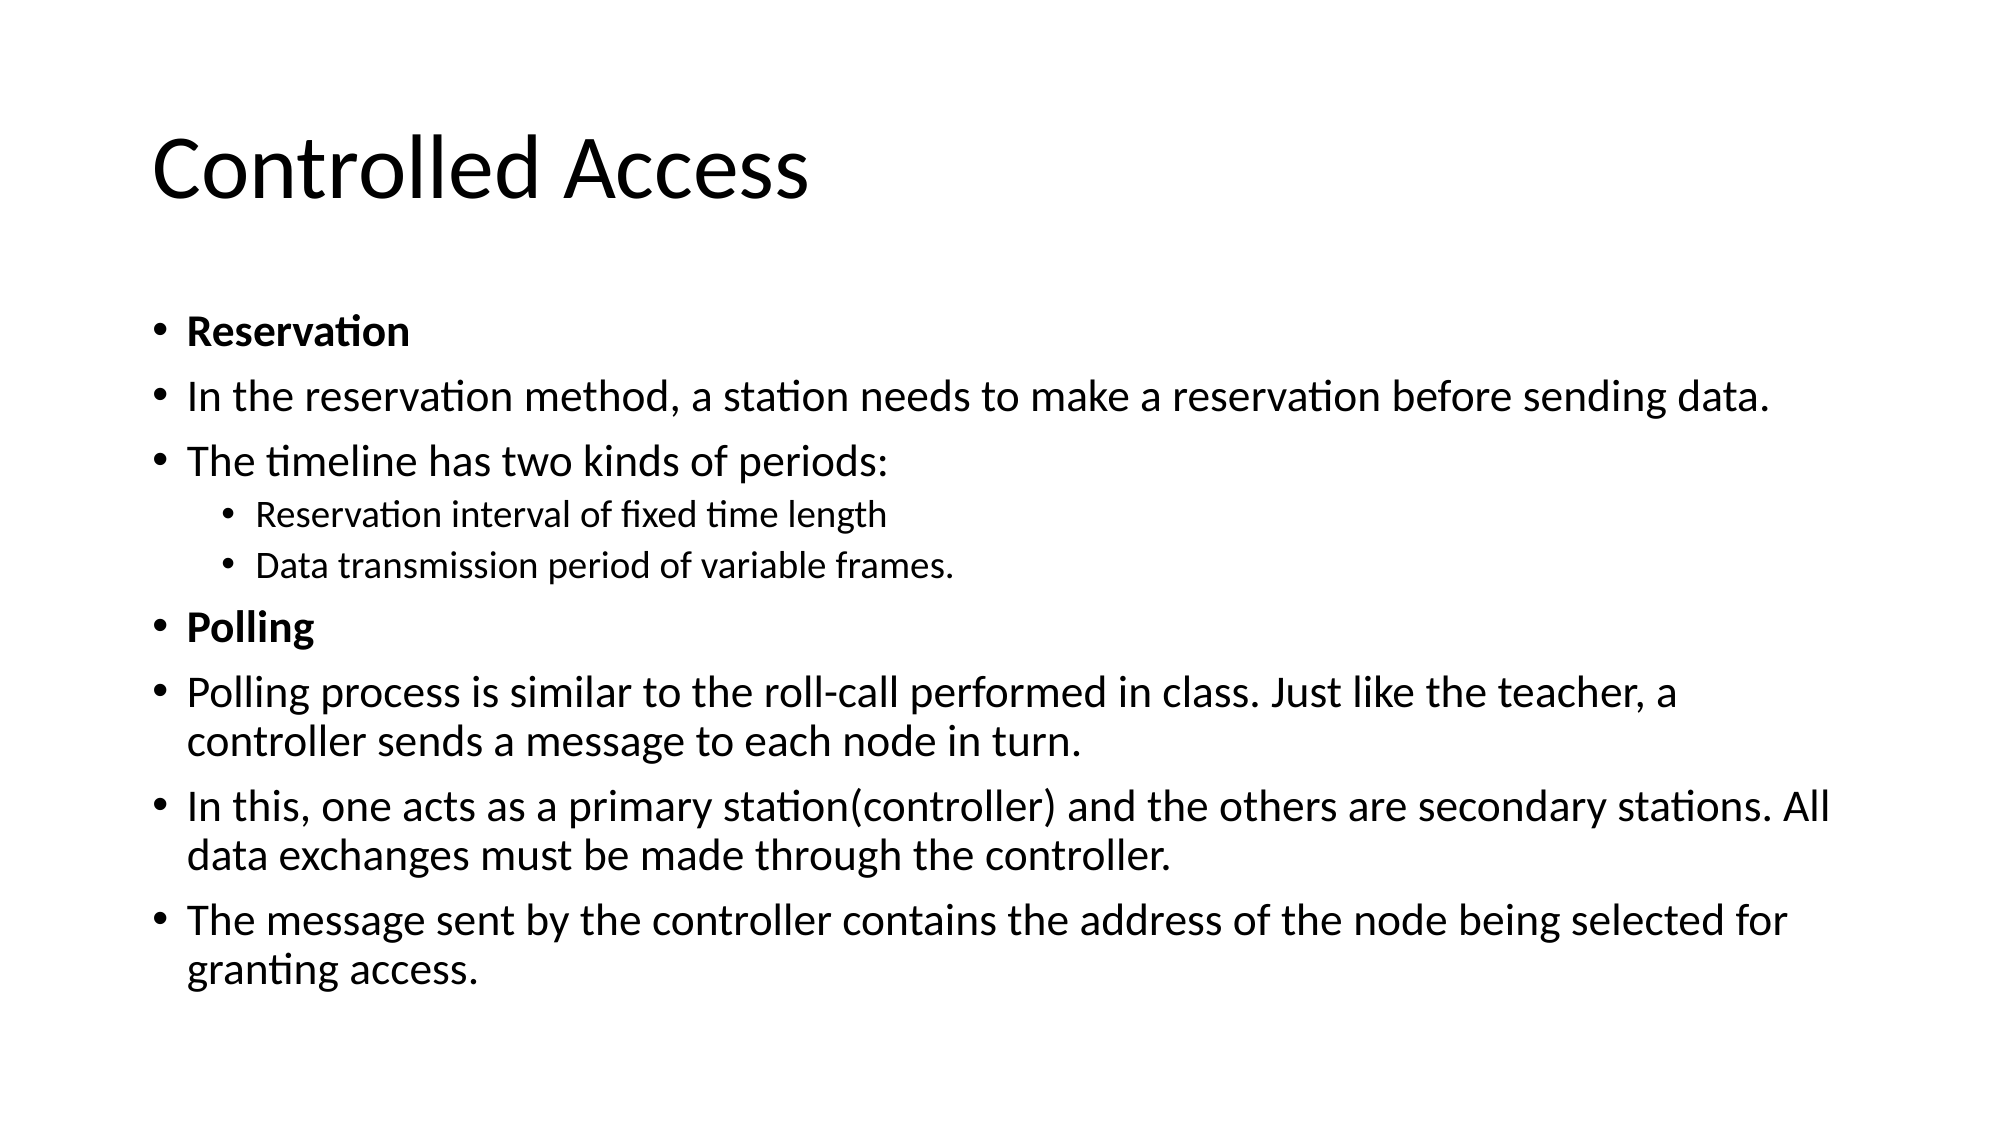

# Controlled Access
Reservation
In the reservation method, a station needs to make a reservation before sending data.
The timeline has two kinds of periods:
Reservation interval of fixed time length
Data transmission period of variable frames.
Polling
Polling process is similar to the roll-call performed in class. Just like the teacher, a controller sends a message to each node in turn.
In this, one acts as a primary station(controller) and the others are secondary stations. All data exchanges must be made through the controller.
The message sent by the controller contains the address of the node being selected for granting access.